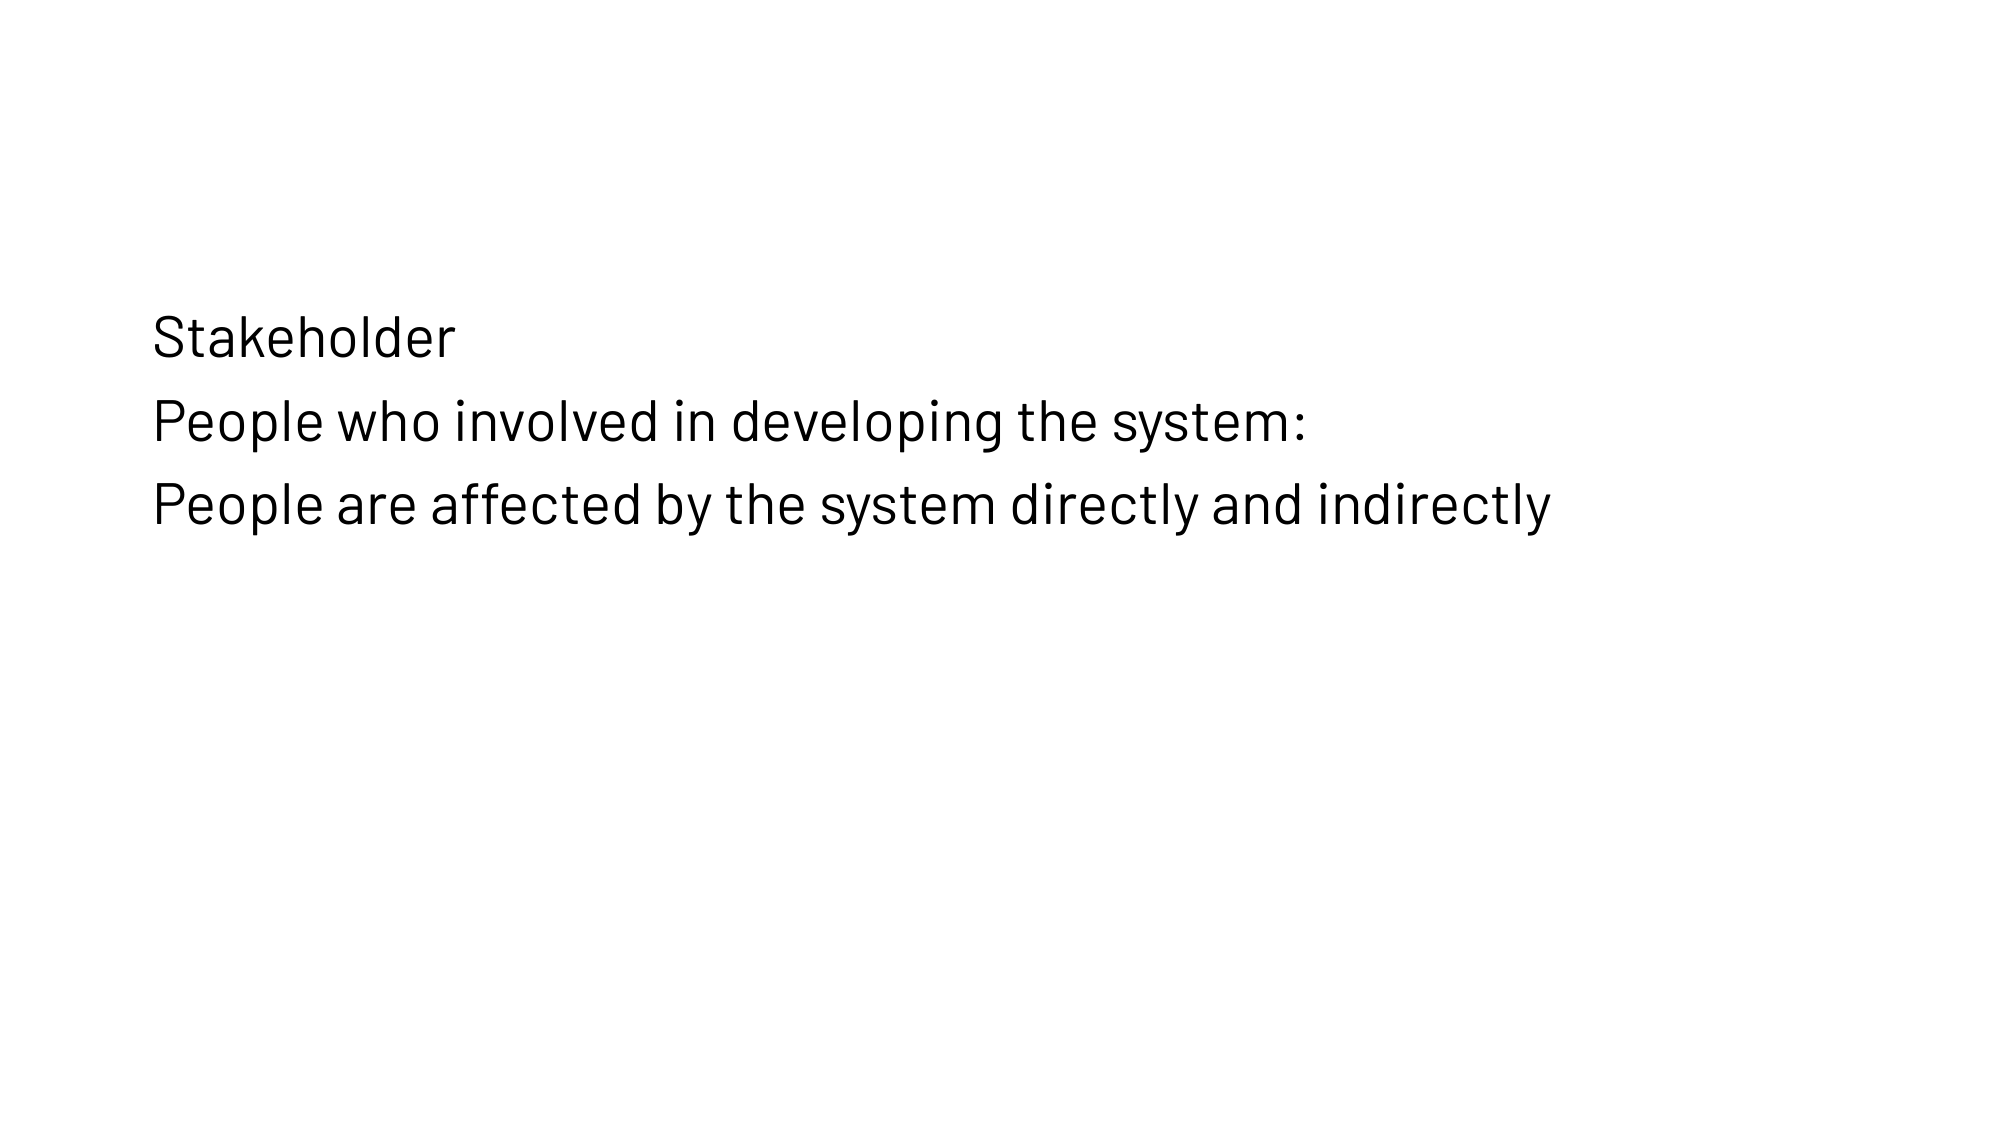

#
Stakeholder
People who involved in developing the system:
People are affected by the system directly and indirectly